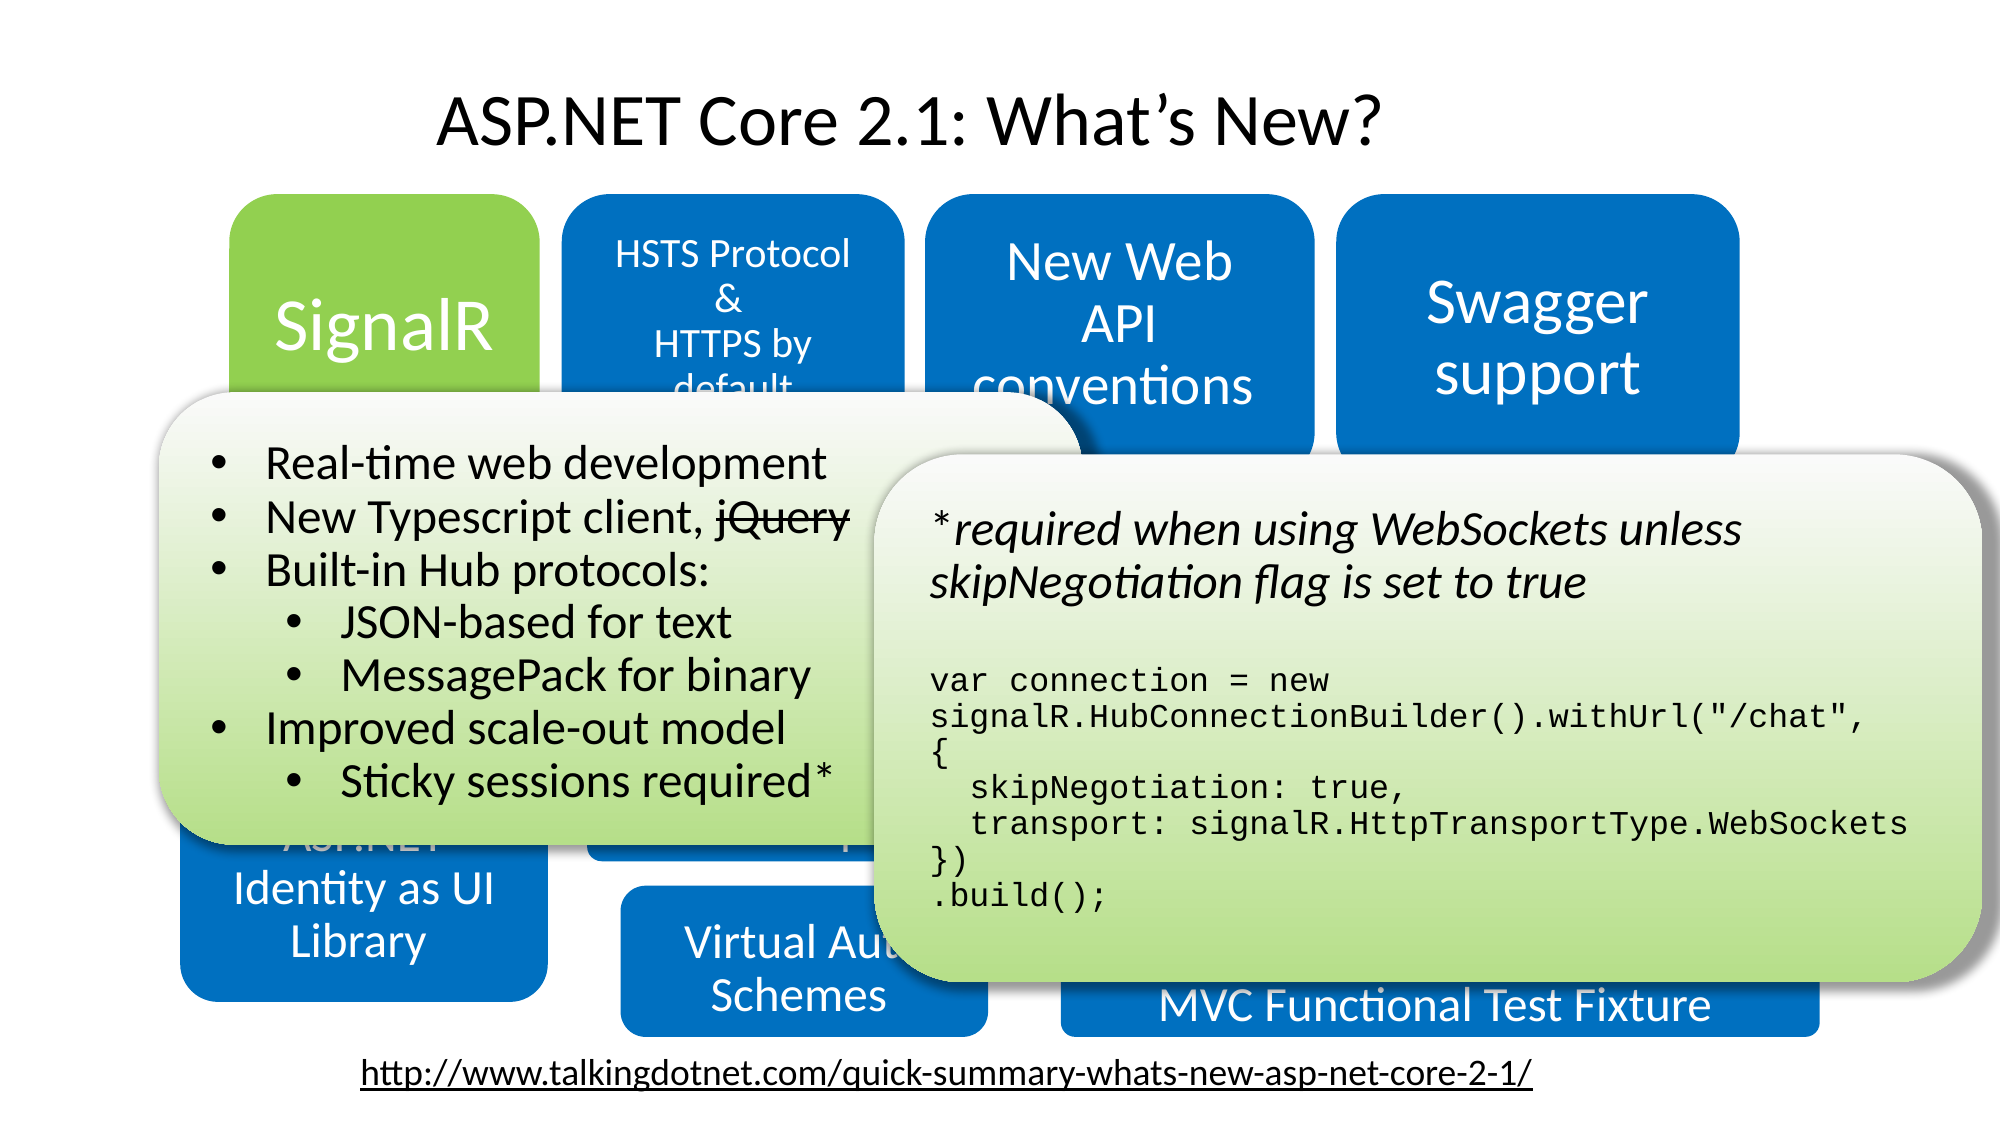

# ASP.NET Core 2.1: What’s New?
New Web API conventions

Swagger support

SignalR
HSTS Protocol
&
HTTPS by default
Real-time web development
New Typescript client, jQuery
Built-in Hub protocols:
JSON-based for text
MessagePack for binary
Improved scale-out model
Sticky sessions required*

*required when using WebSockets unless skipNegotiation flag is set to true

var connection = new signalR.HubConnectionBuilder().withUrl("/chat",
{
  skipNegotiation: true,
  transport: signalR.HttpTransportType.WebSockets
})
.build();
ANCM in-process mode for IIS performance

ActionResult<T>

HTTP Client Factory
New Razor SDK
Build-time Razor Compilation
ASP.NET Identity as UI Library
GDPR Compliance
Virtual Auth Schemes
MVC Functional Test Fixture
http://www.talkingdotnet.com/quick-summary-whats-new-asp-net-core-2-1/